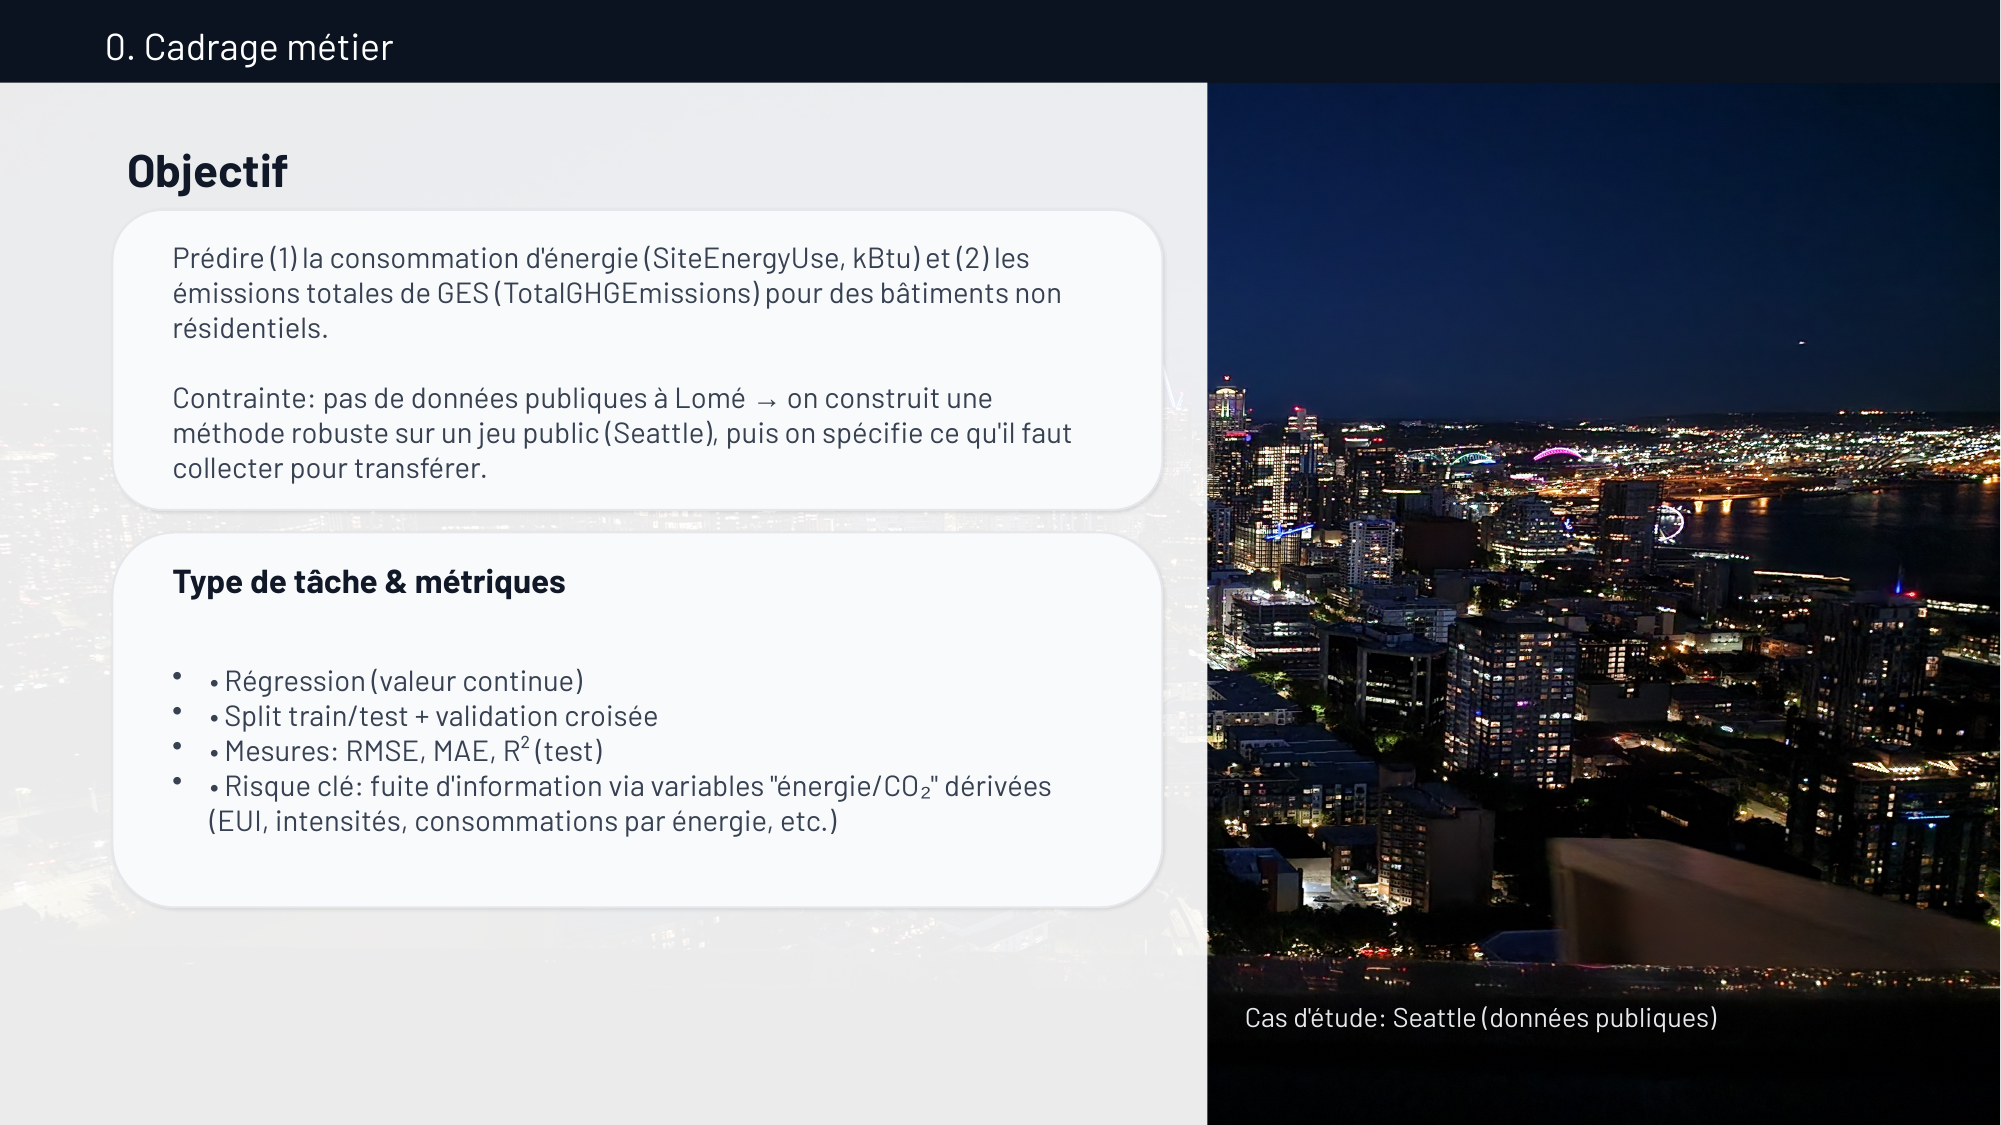

0. Cadrage métier

Objectif

Prédire (1) la consommation d'énergie (SiteEnergyUse, kBtu) et (2) les émissions totales de GES (TotalGHGEmissions) pour des bâtiments non résidentiels.

Contrainte: pas de données publiques à Lomé → on construit une méthode robuste sur un jeu public (Seattle), puis on spécifie ce qu'il faut collecter pour transférer.

Type de tâche & métriques
• Régression (valeur continue)
• Split train/test + validation croisée
• Mesures: RMSE, MAE, R² (test)
• Risque clé: fuite d'information via variables "énergie/CO₂" dérivées (EUI, intensités, consommations par énergie, etc.)
Cas d'étude: Seattle (données publiques)